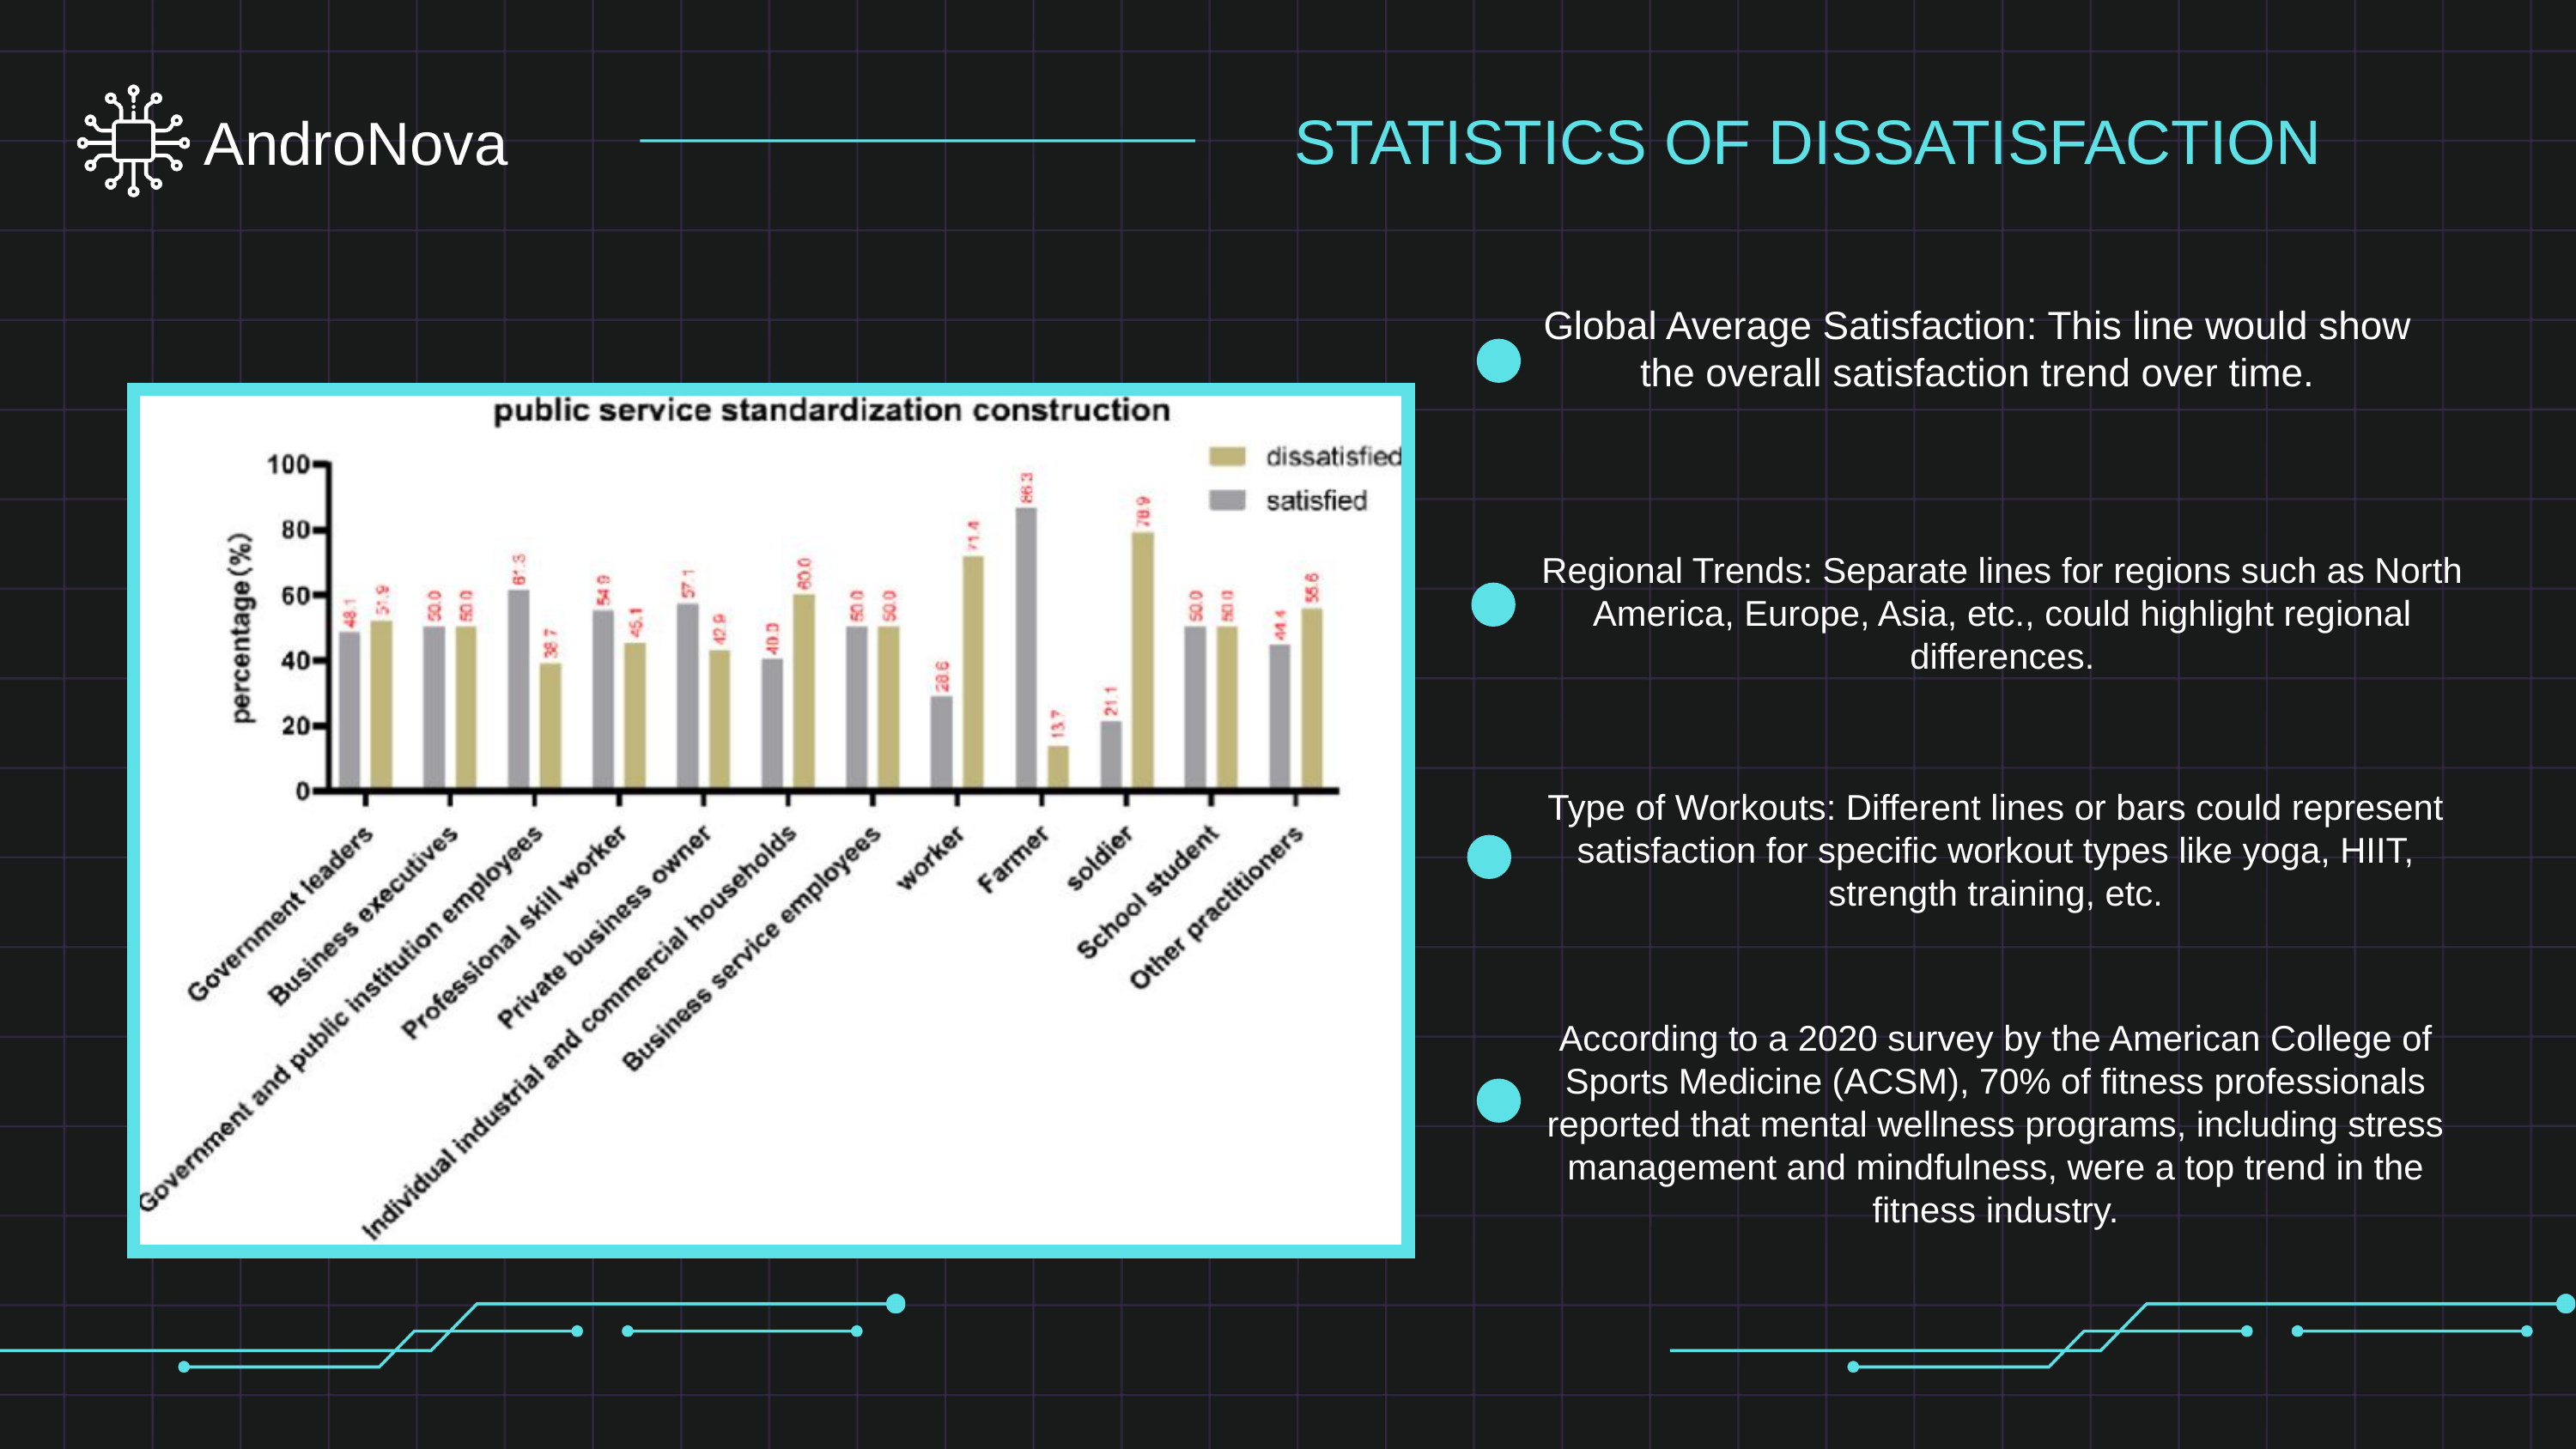

AndroNova
STATISTICS OF DISSATISFACTION

Global Average Satisfaction: This line would show the overall satisfaction trend over time.

Regional Trends: Separate lines for regions such as North America, Europe, Asia, etc., could highlight regional differences.

Type of Workouts: Different lines or bars could represent satisfaction for specific workout types like yoga, HIIT, strength training, etc.

According to a 2020 survey by the American College of Sports Medicine (ACSM), 70% of fitness professionals reported that mental wellness programs, including stress management and mindfulness, were a top trend in the fitness industry.